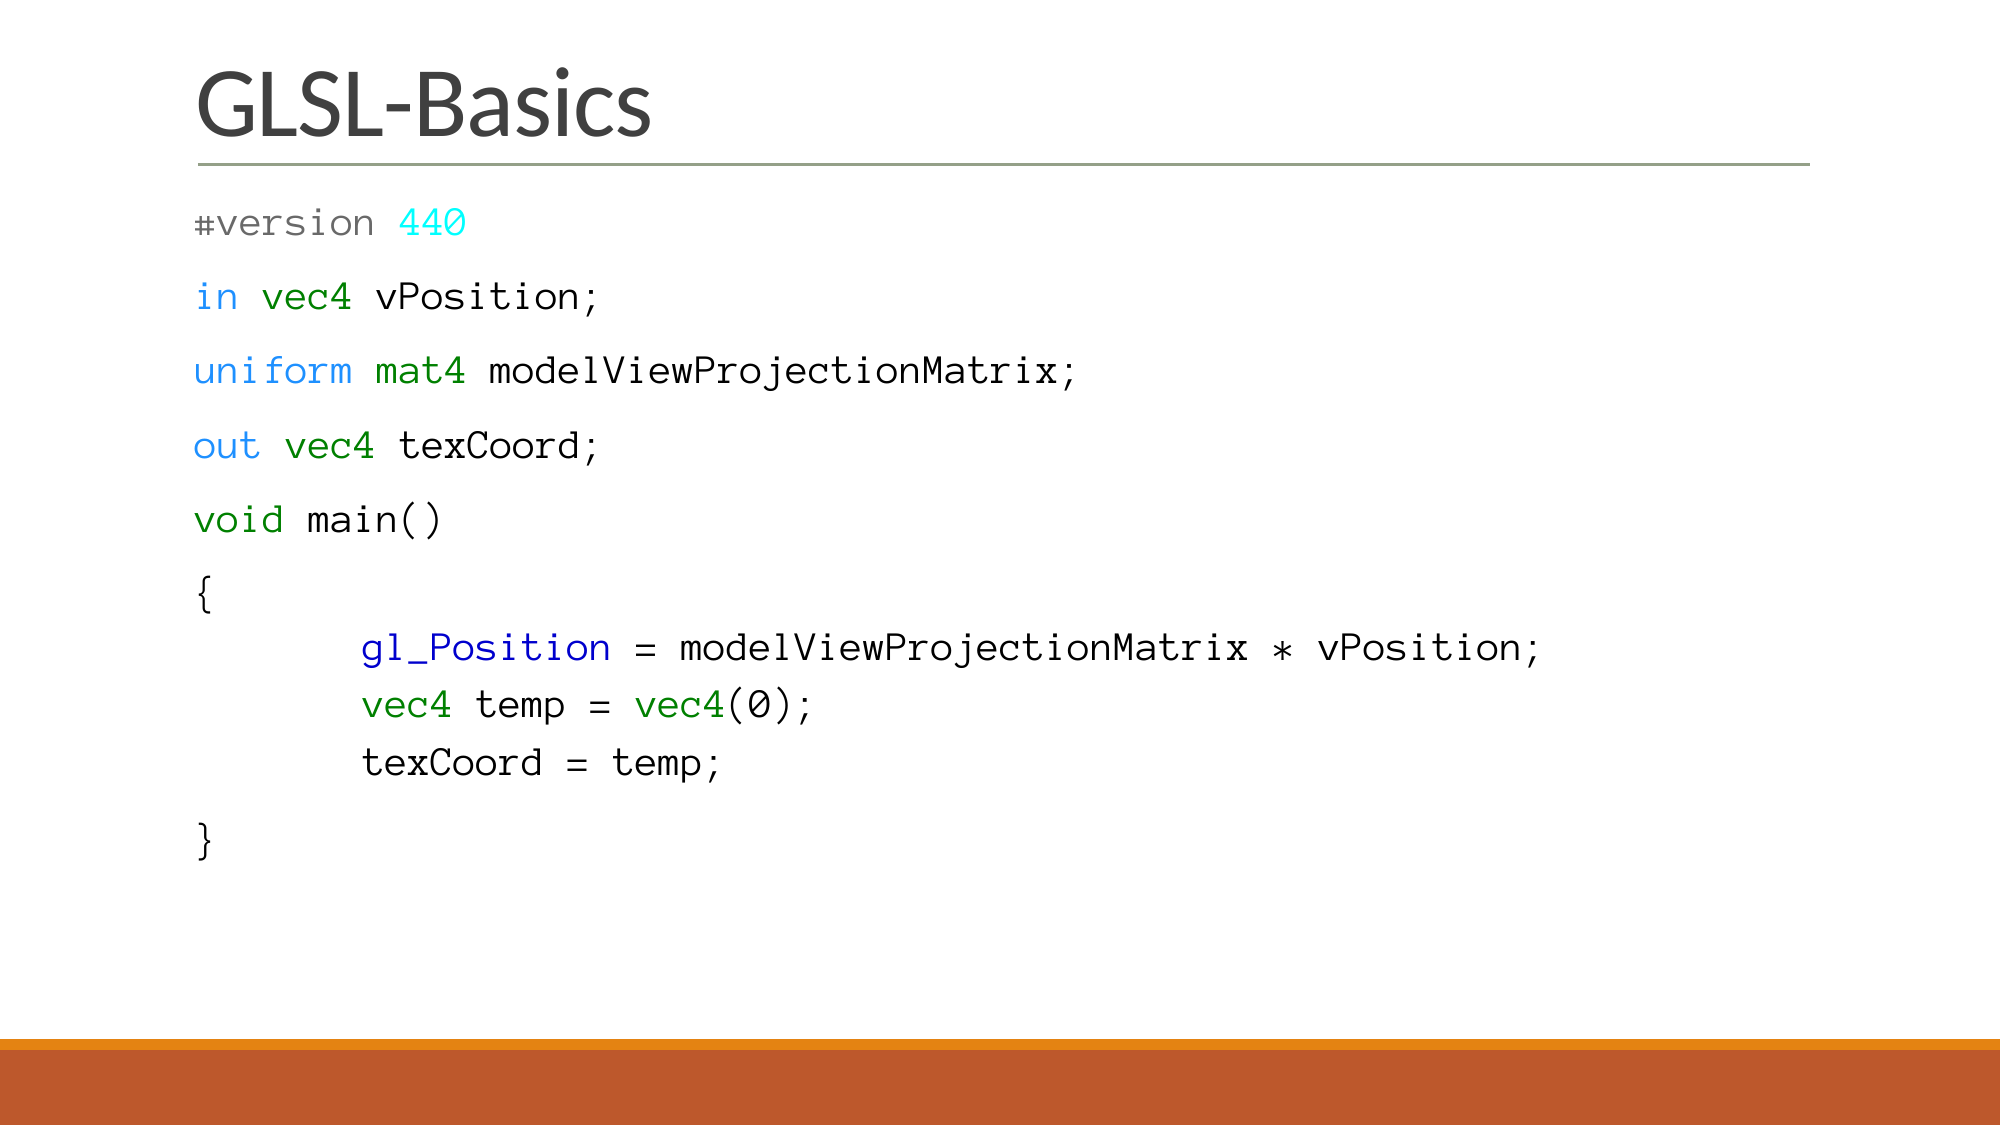

# GLSL-Basics
#version 440
in vec4 vPosition;
uniform mat4 modelViewProjectionMatrix;
out vec4 texCoord;
void main()
{
	gl_Position = modelViewProjectionMatrix * vPosition;
	vec4 temp = vec4(0);
	texCoord = temp;
}